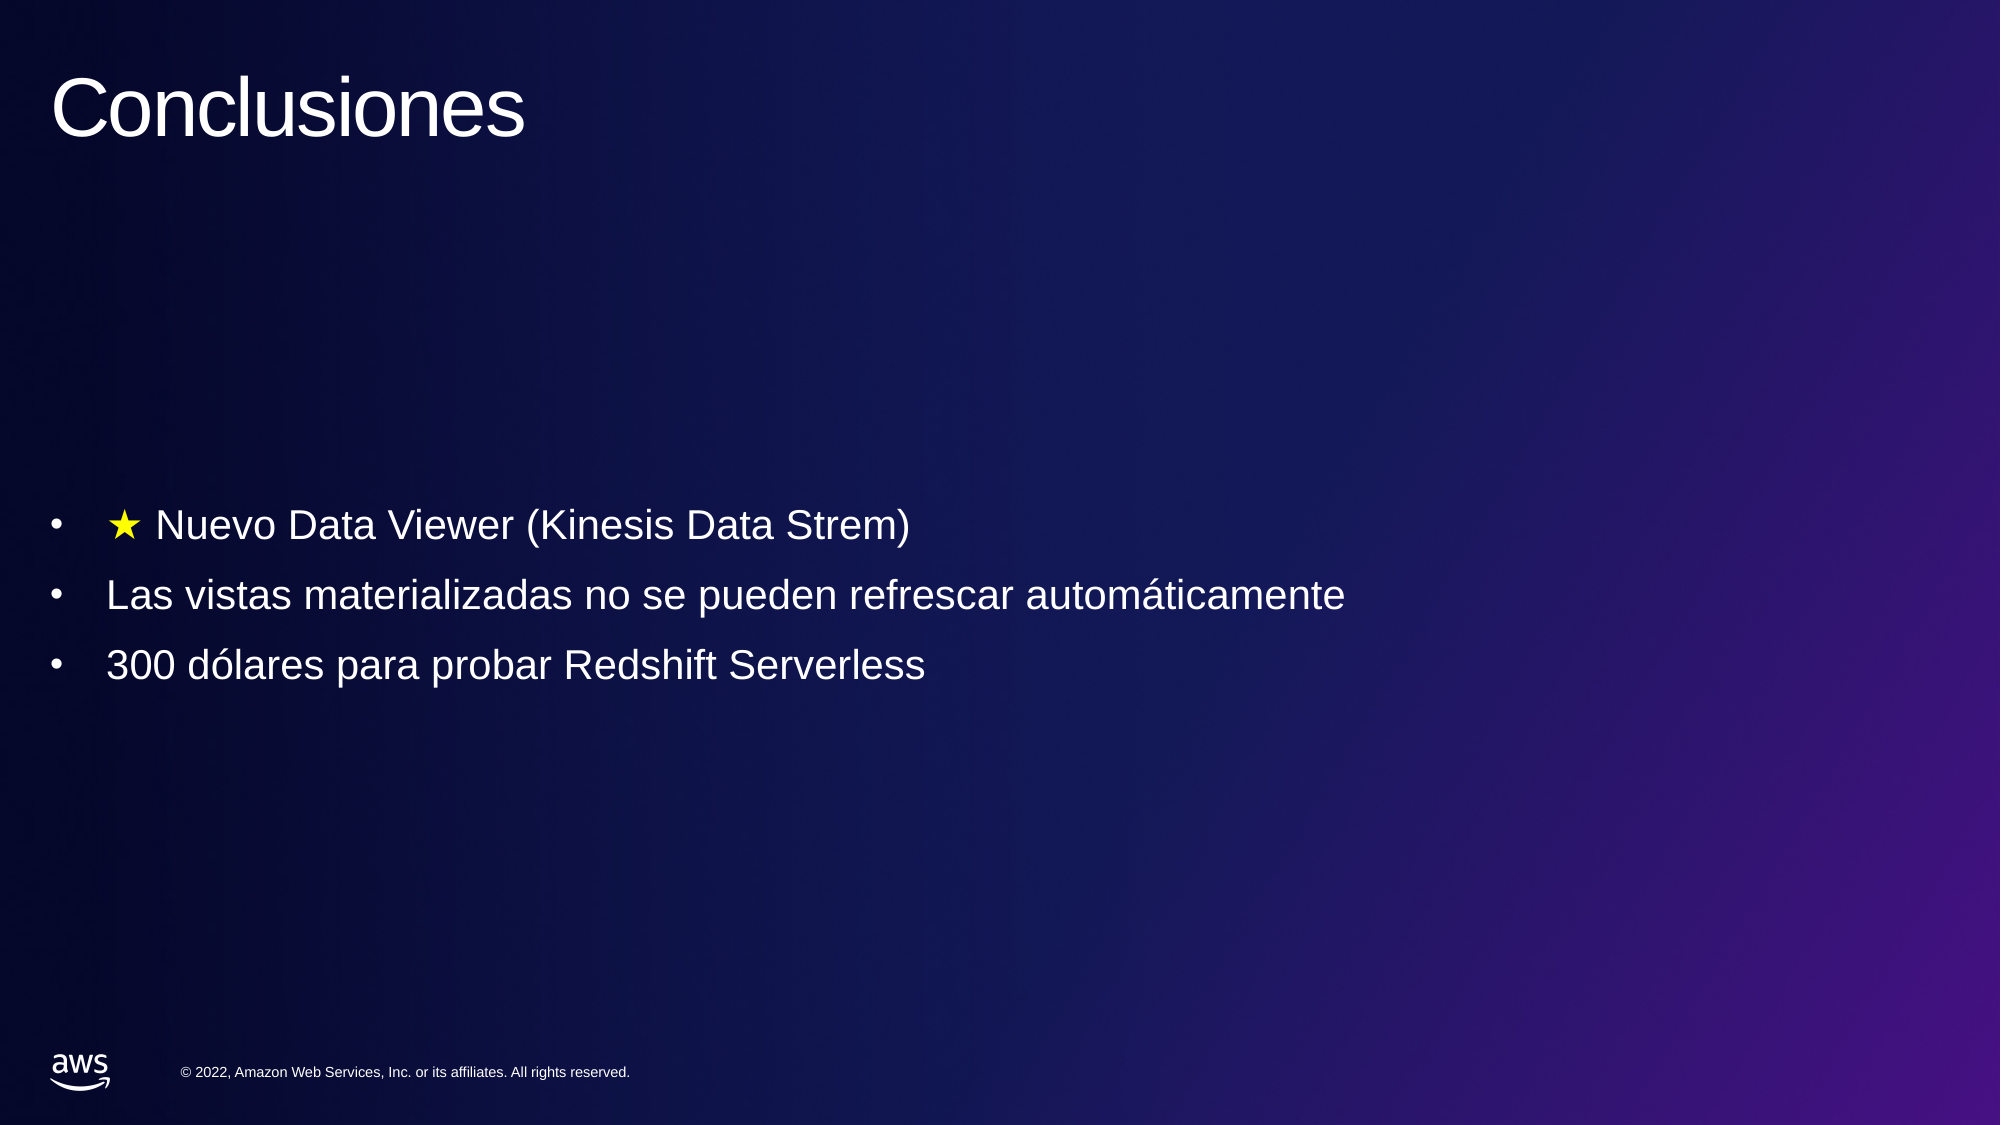

# Conclusiones
★ Nuevo Data Viewer (Kinesis Data Strem)
Las vistas materializadas no se pueden refrescar automáticamente
300 dólares para probar Redshift Serverless